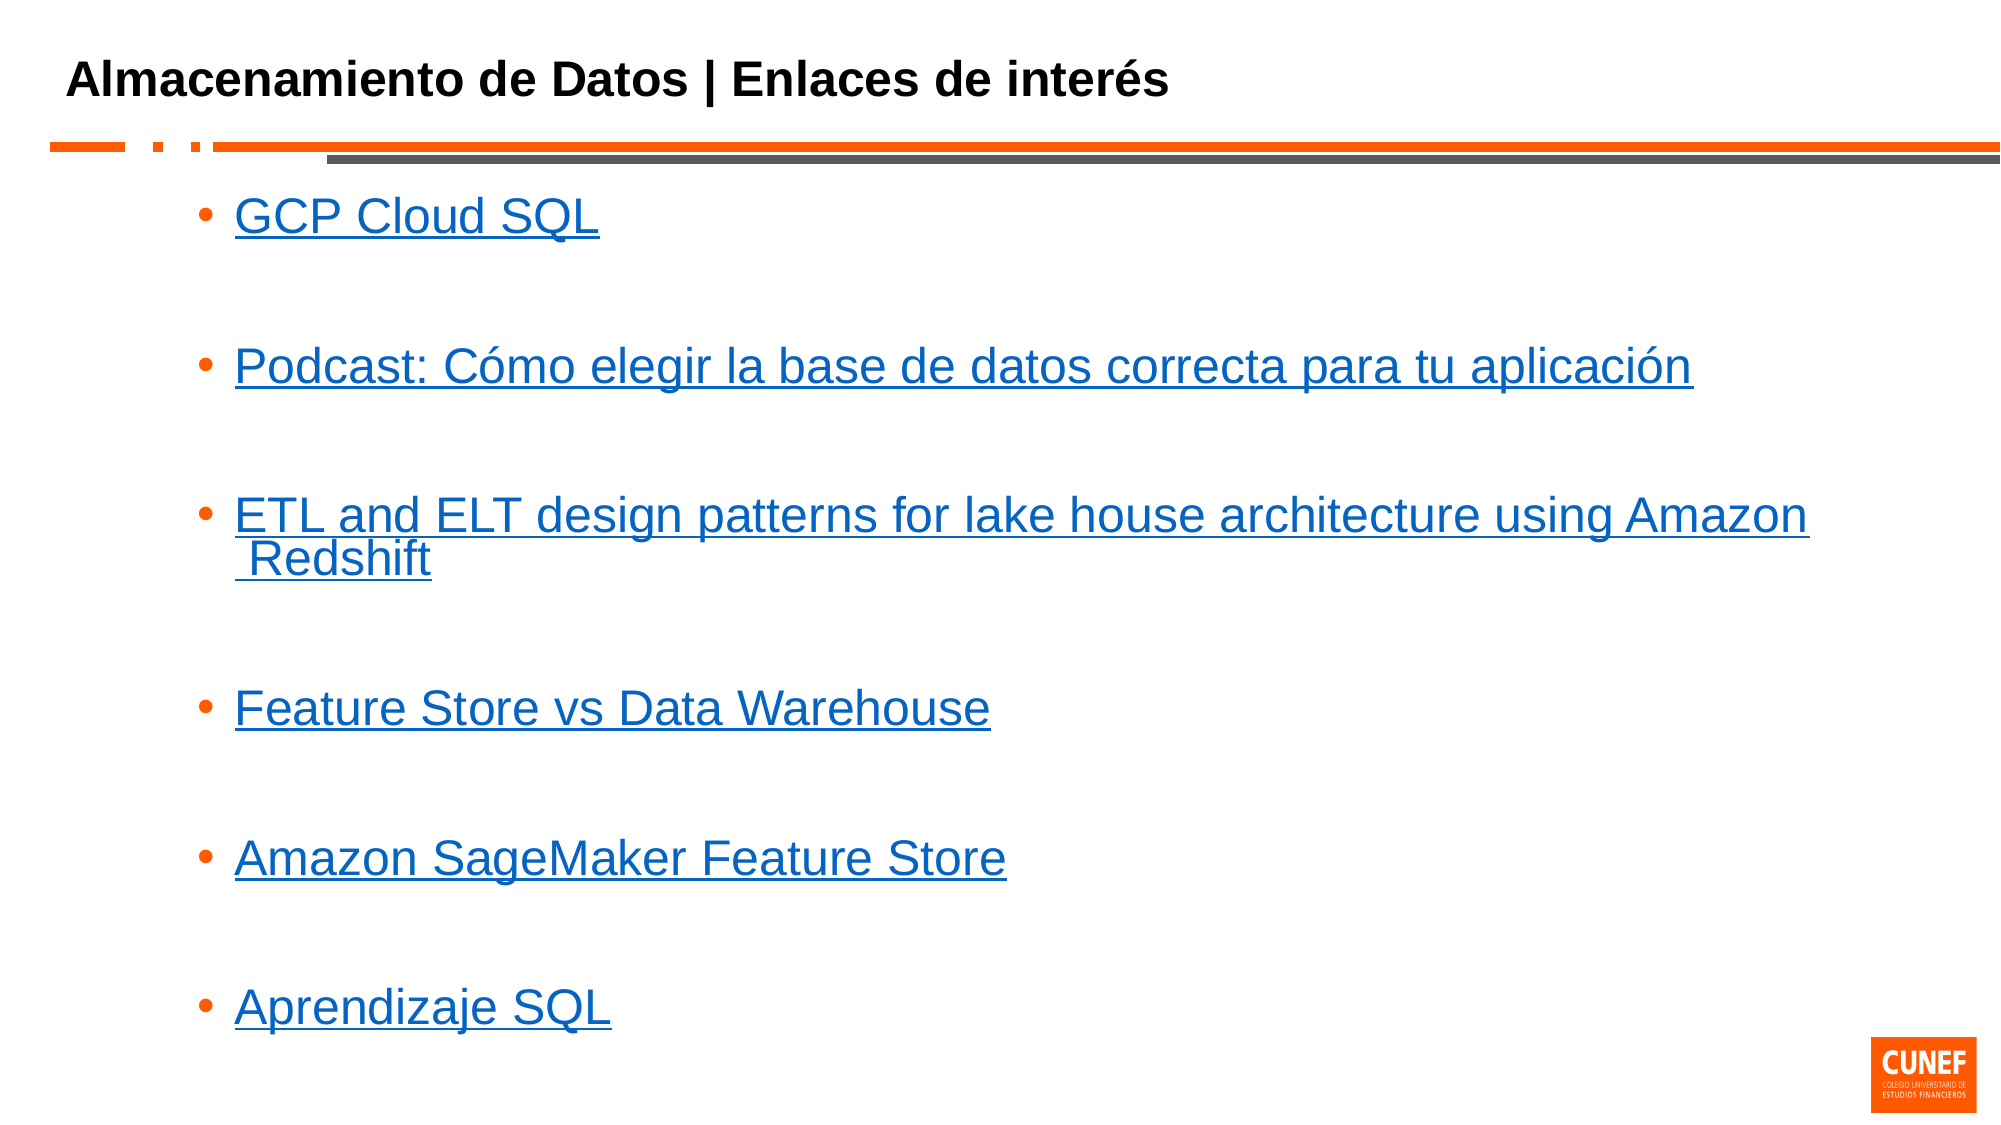

# Almacenamiento de Datos | Enlaces de interés
GCP Cloud SQL

Podcast: Cómo elegir la base de datos correcta para tu aplicación

ETL and ELT design patterns for lake house architecture using Amazon Redshift

Feature Store vs Data Warehouse

Amazon SageMaker Feature Store

Aprendizaje SQL